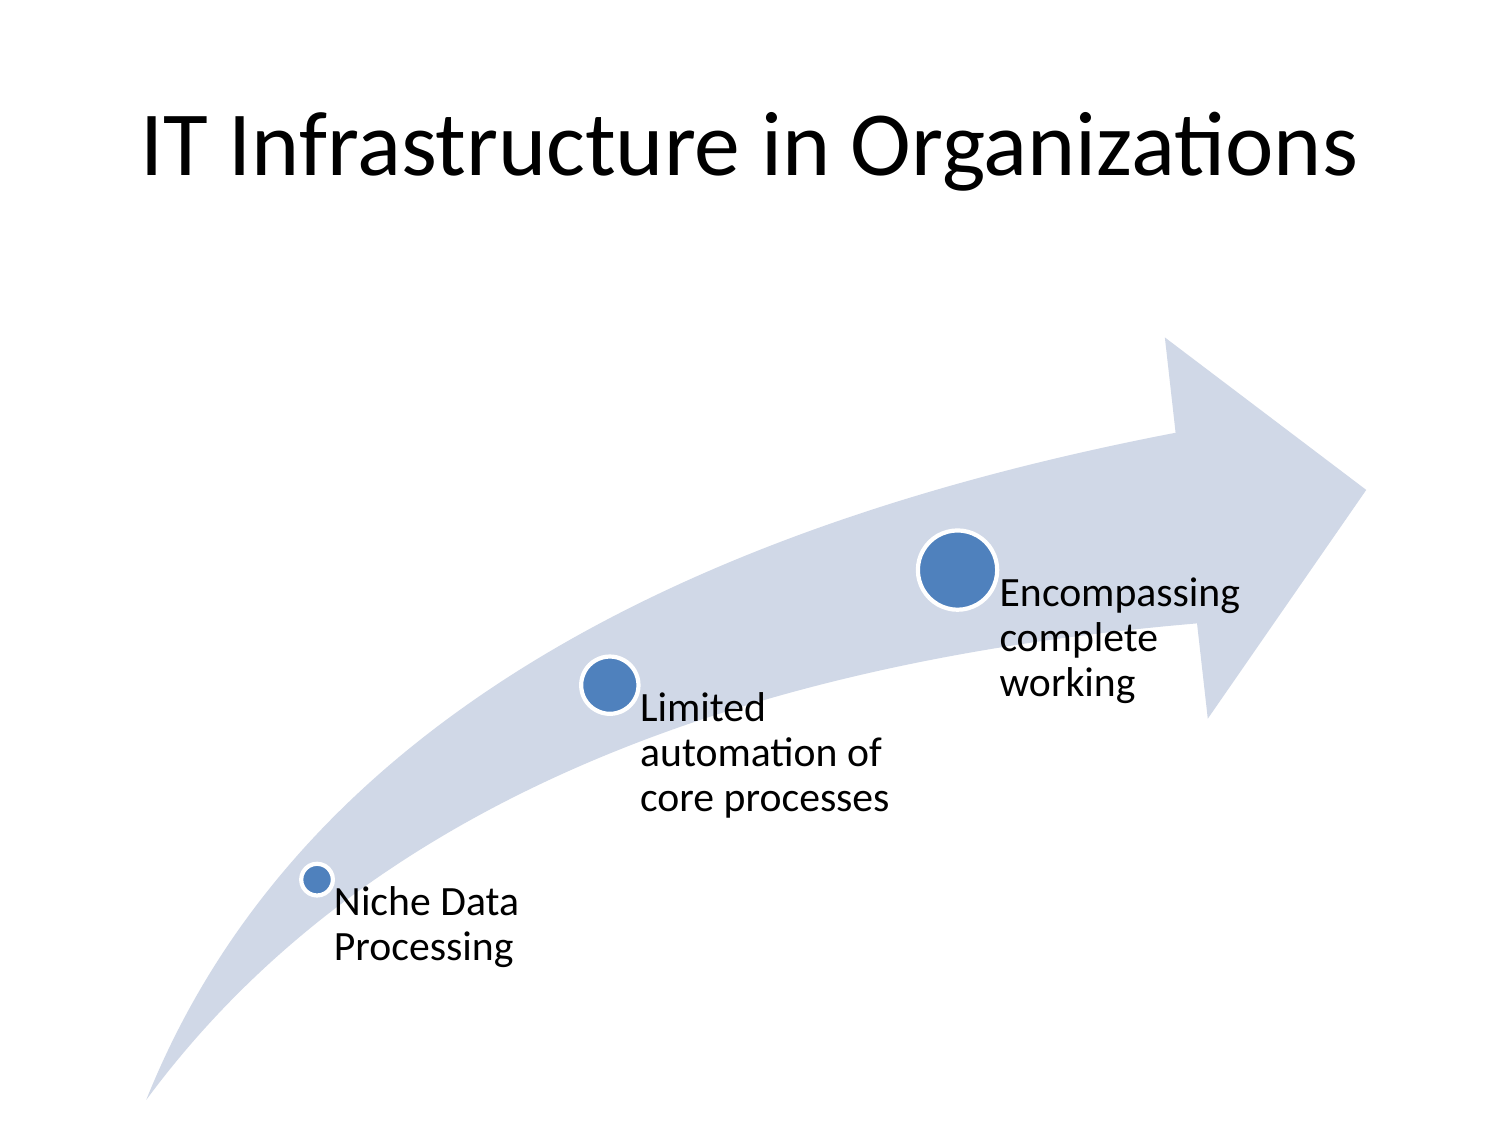

# IT Infrastructure in Organizations
Niche Data Processing
Limited automation of core processes
Encompassing complete working